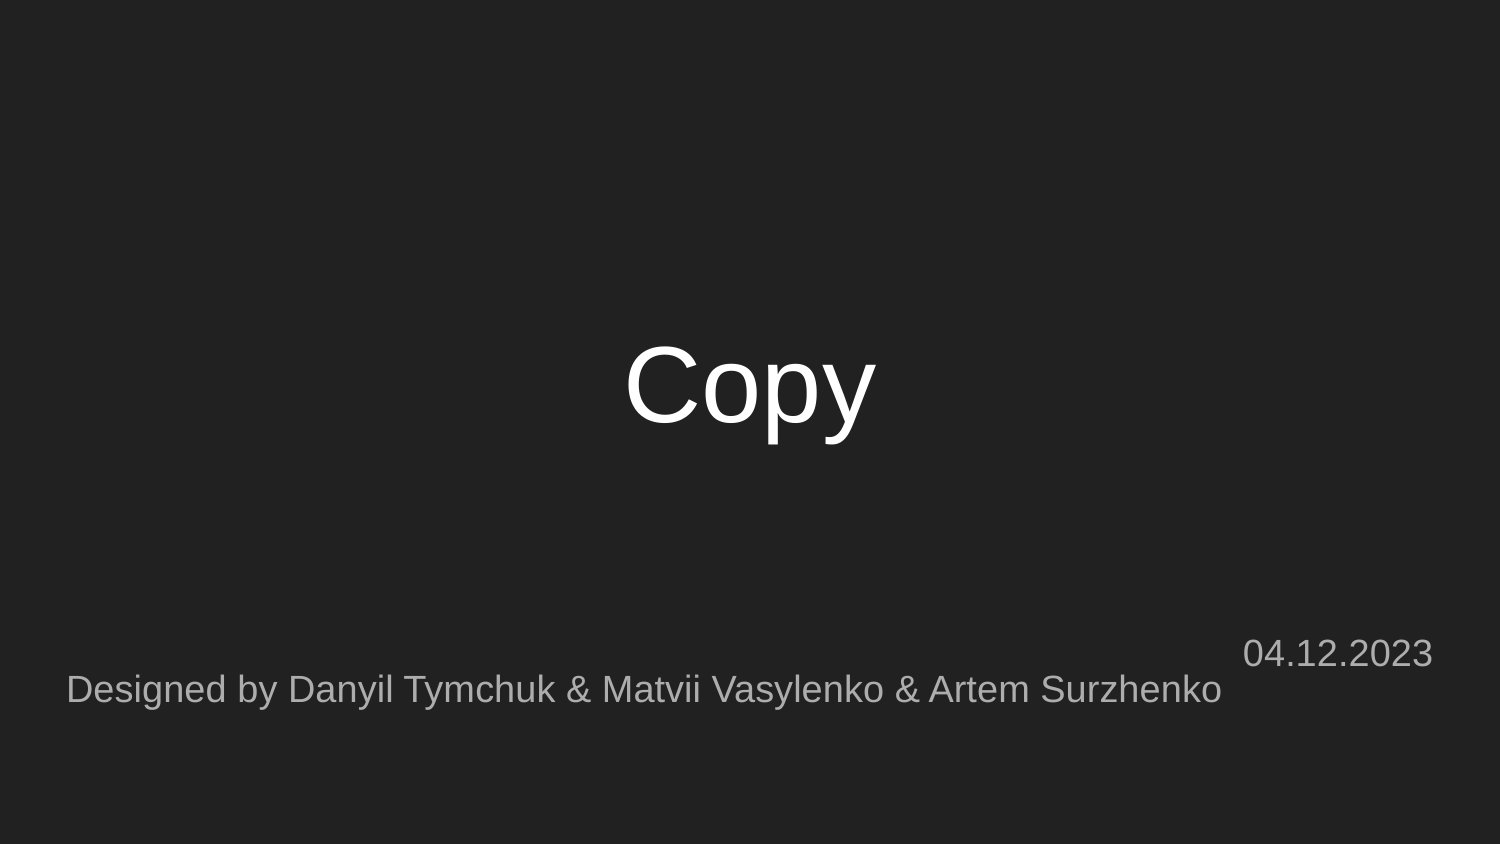

# Copy
04.12.2023
Designed by Danyil Tymchuk & Matvii Vasylenko & Artem Surzhenko